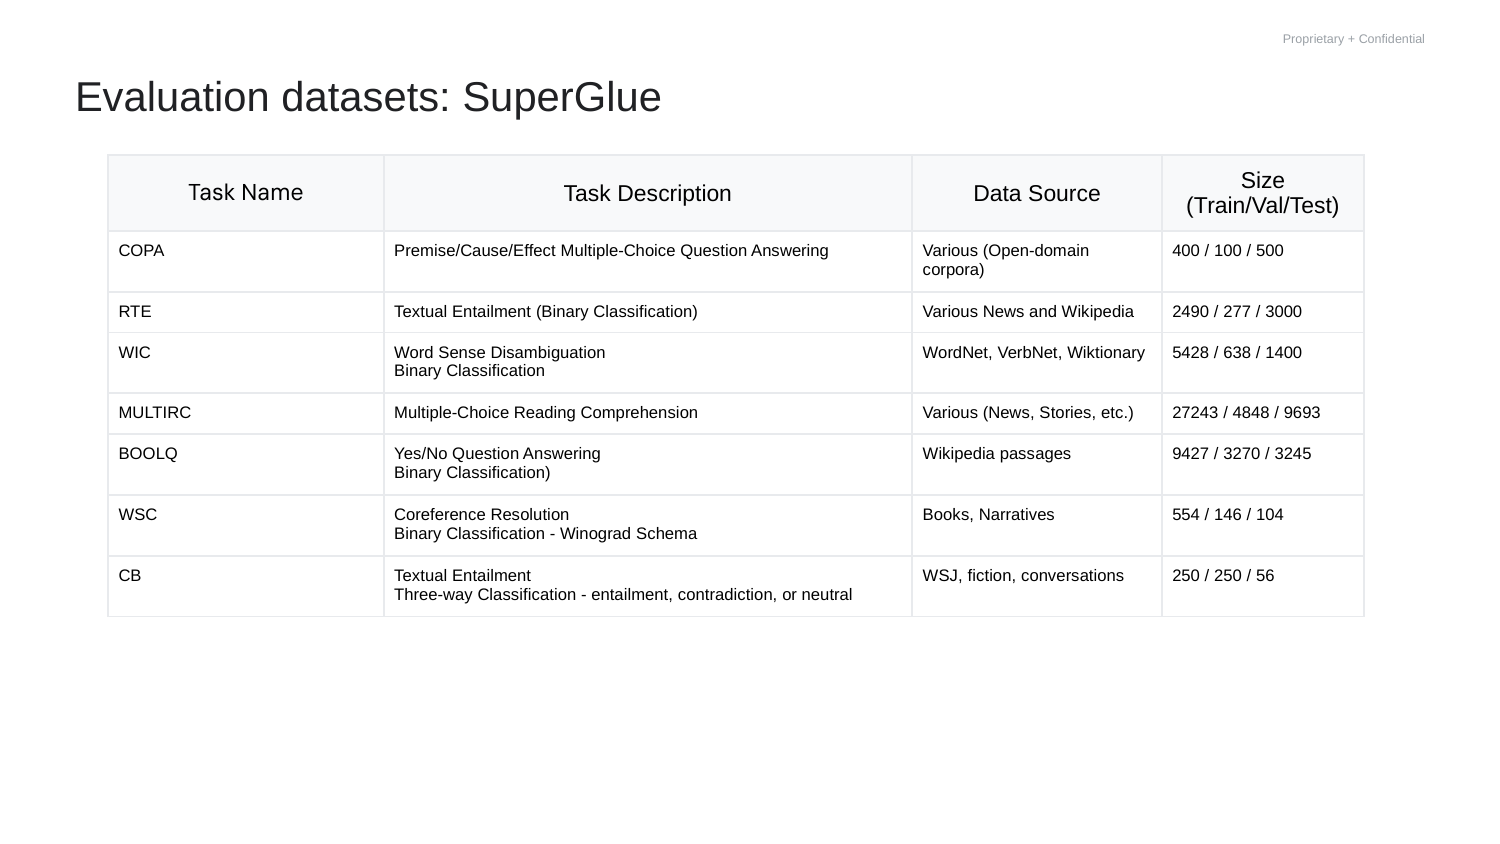

# Evaluation datasets: SuperGlue
| Task Name | Task Description | Data Source | Size (Train/Val/Test) |
| --- | --- | --- | --- |
| COPA | Premise/Cause/Effect Multiple-Choice Question Answering | Various (Open-domain corpora) | 400 / 100 / 500 |
| RTE | Textual Entailment (Binary Classification) | Various News and Wikipedia | 2490 / 277 / 3000 |
| WIC | Word Sense Disambiguation Binary Classification | WordNet, VerbNet, Wiktionary | 5428 / 638 / 1400 |
| MULTIRC | Multiple-Choice Reading Comprehension | Various (News, Stories, etc.) | 27243 / 4848 / 9693 |
| BOOLQ | Yes/No Question Answering Binary Classification) | Wikipedia passages | 9427 / 3270 / 3245 |
| WSC | Coreference Resolution Binary Classification - Winograd Schema | Books, Narratives | 554 / 146 / 104 |
| CB | Textual Entailment Three-way Classification - entailment, contradiction, or neutral | WSJ, fiction, conversations | 250 / 250 / 56 |